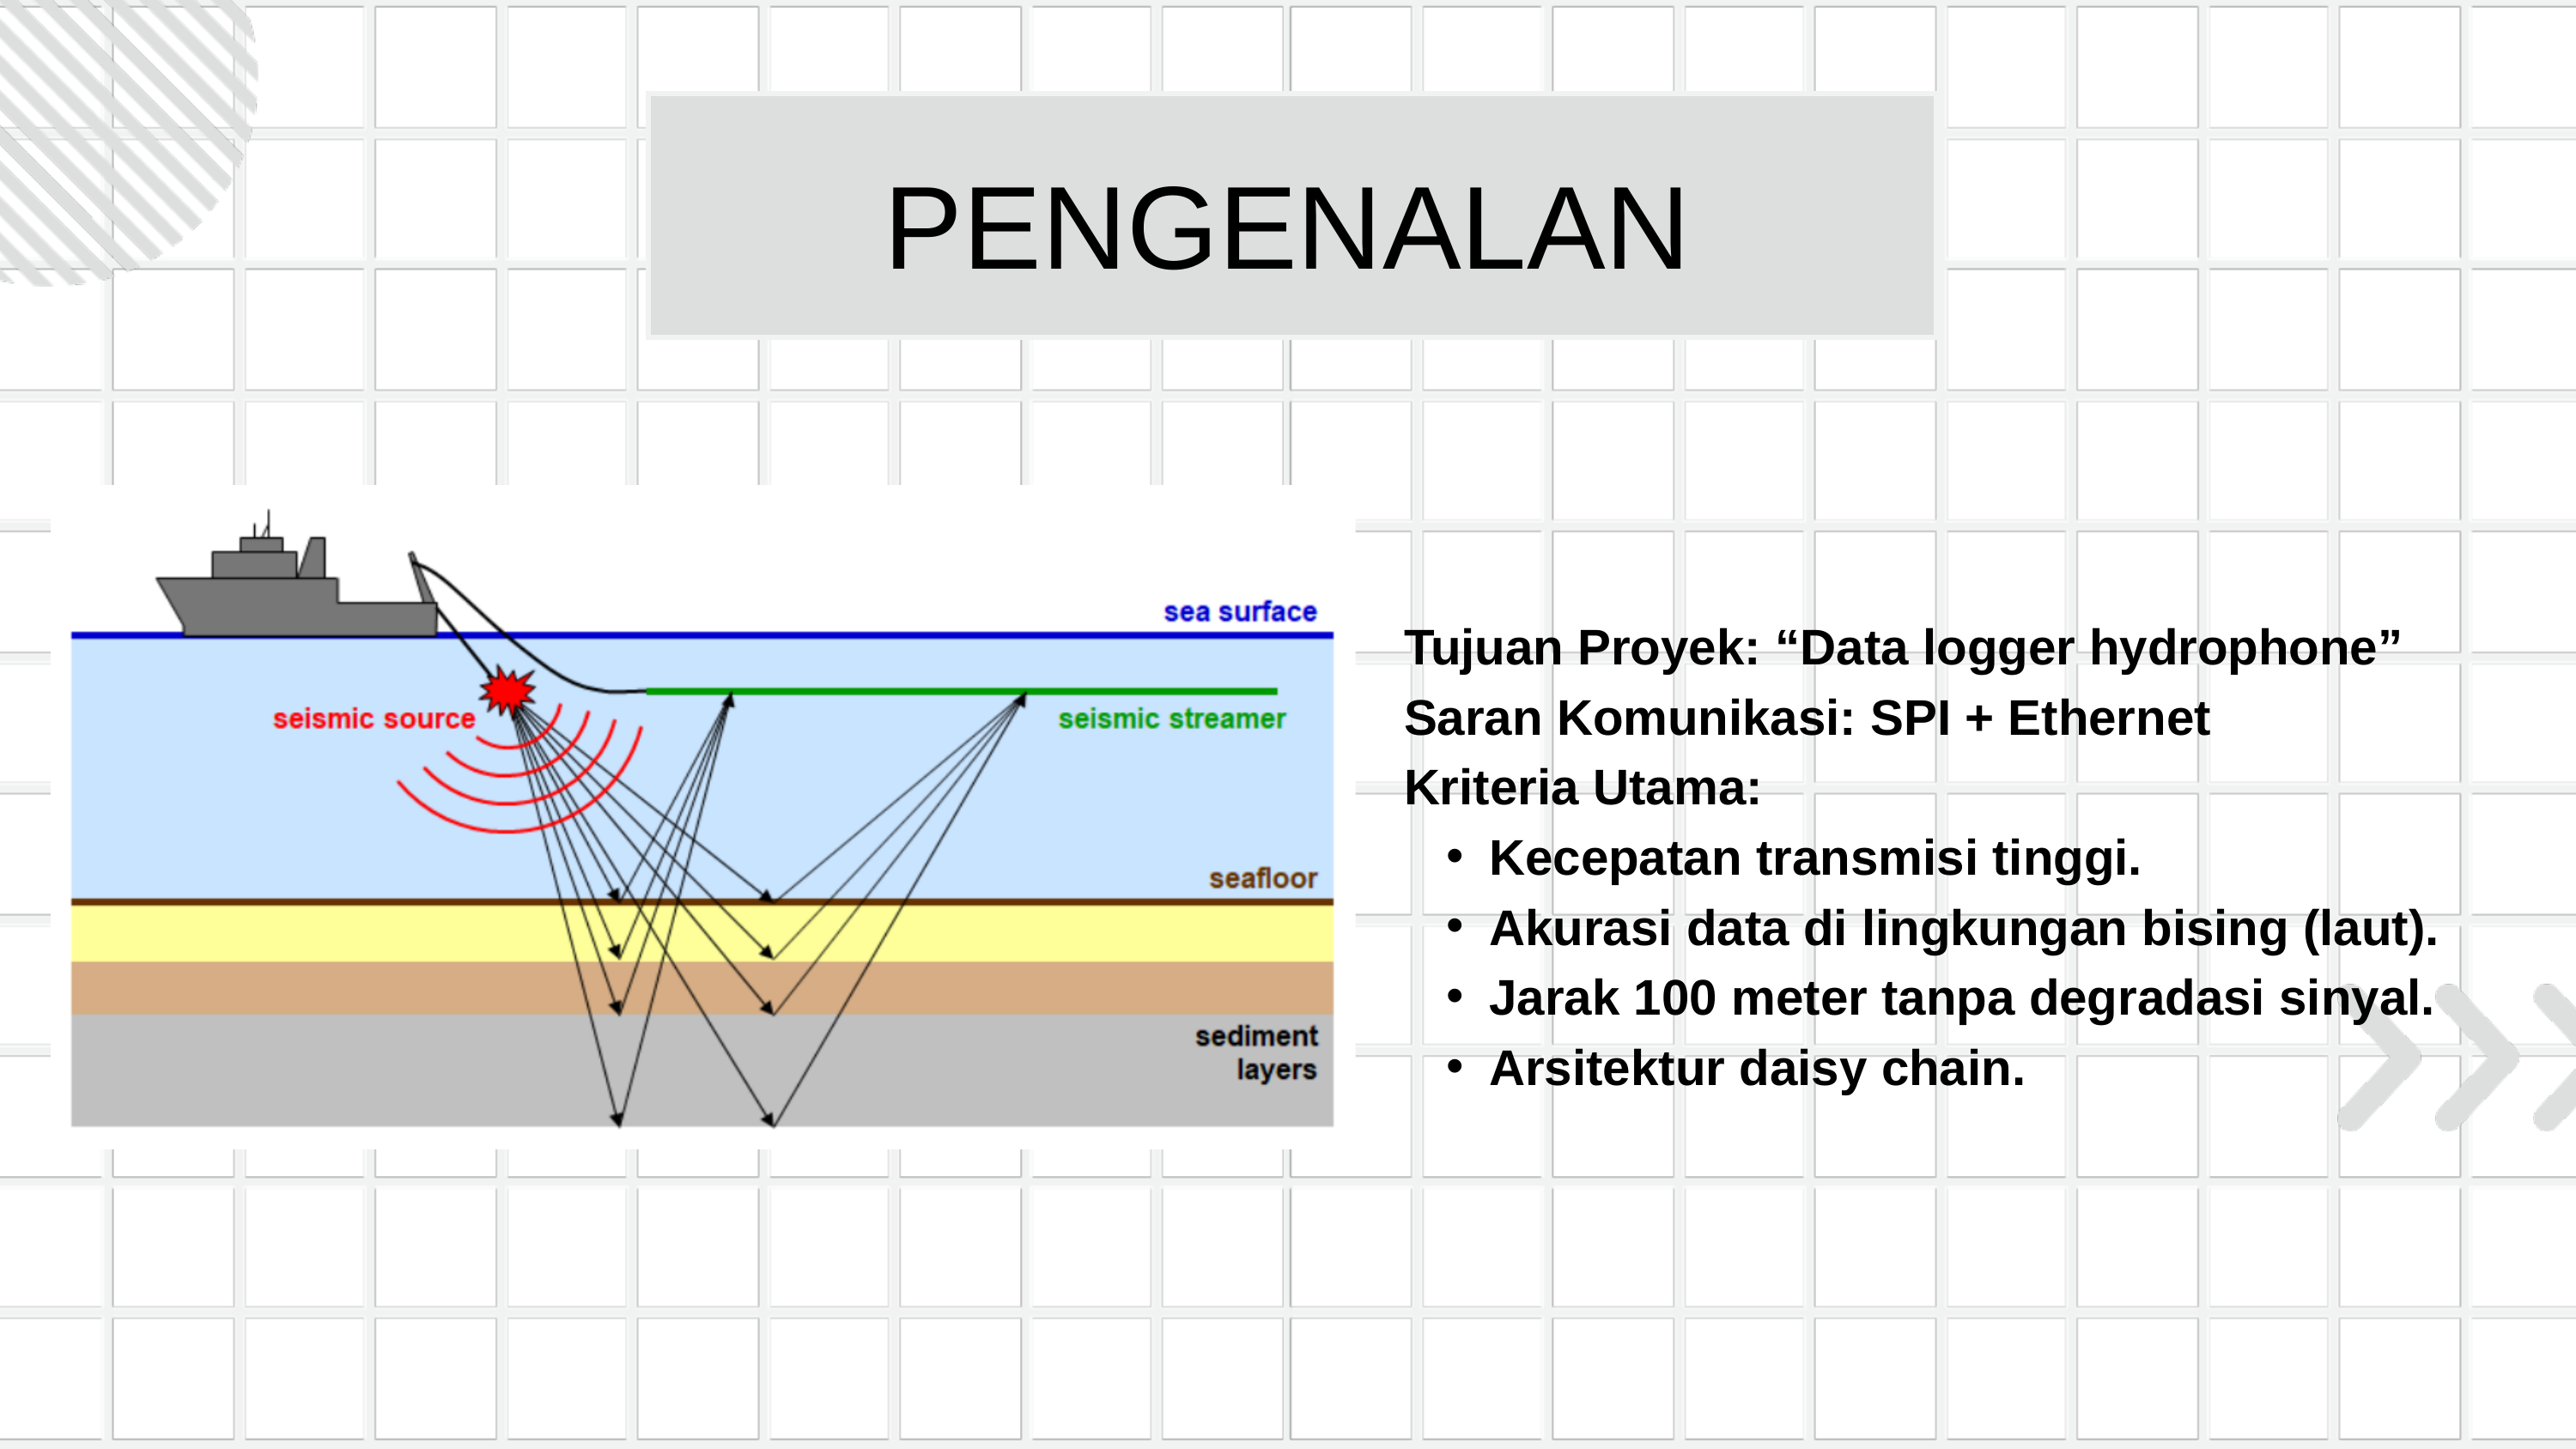

PENGENALAN

Tujuan Proyek: “Data logger hydrophone”
Saran Komunikasi: SPI + Ethernet
Kriteria Utama:
Kecepatan transmisi tinggi.
Akurasi data di lingkungan bising (laut).
Jarak 100 meter tanpa degradasi sinyal.
Arsitektur daisy chain.